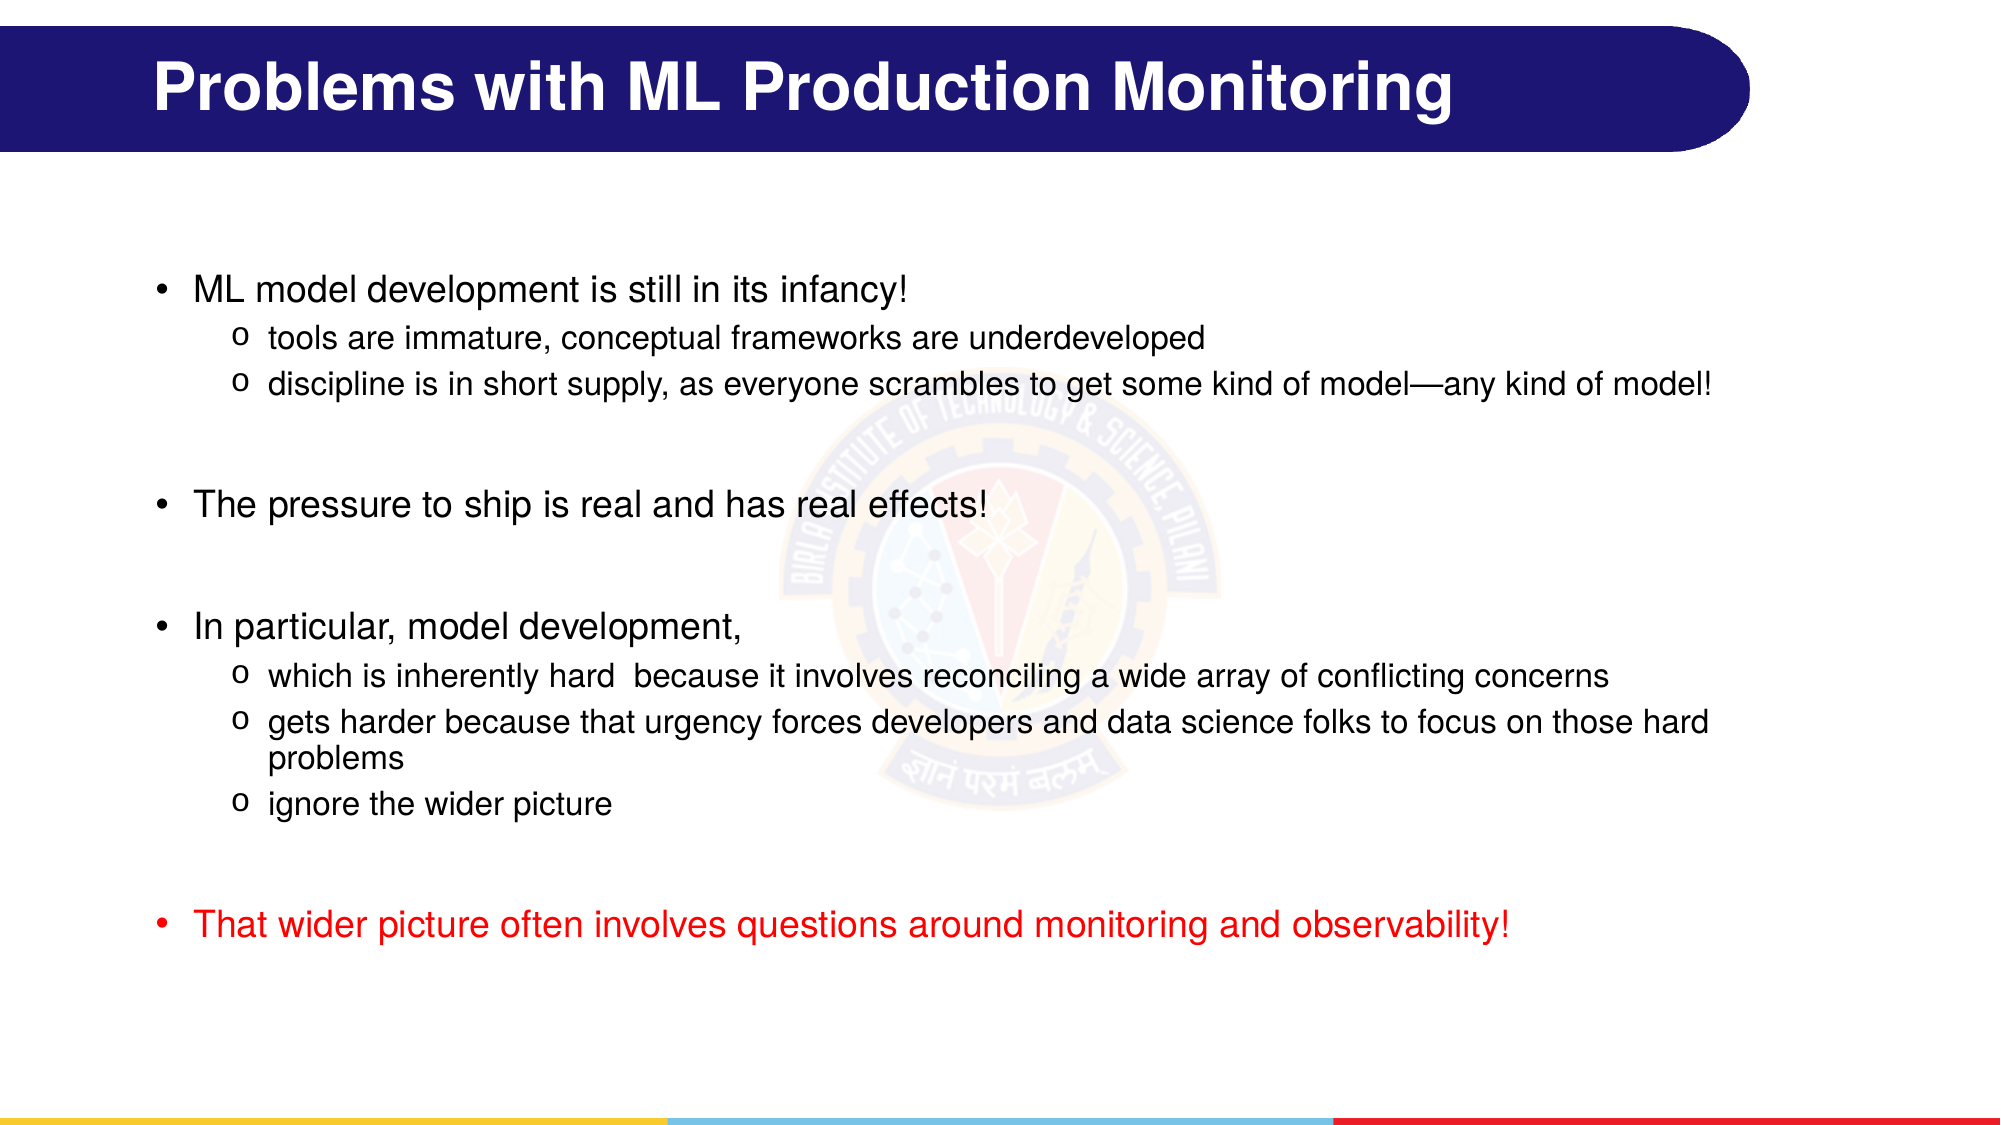

# Problems with ML Production Monitoring

ML model development is still in its infancy!
tools are immature, conceptual frameworks are underdeveloped
discipline is in short supply, as everyone scrambles to get some kind of model—any kind of model!

The pressure to ship is real and has real effects!

In particular, model development,
which is inherently hard  because it involves reconciling a wide array of conflicting concerns
gets harder because that urgency forces developers and data science folks to focus on those hard problems
ignore the wider picture

That wider picture often involves questions around monitoring and observability!